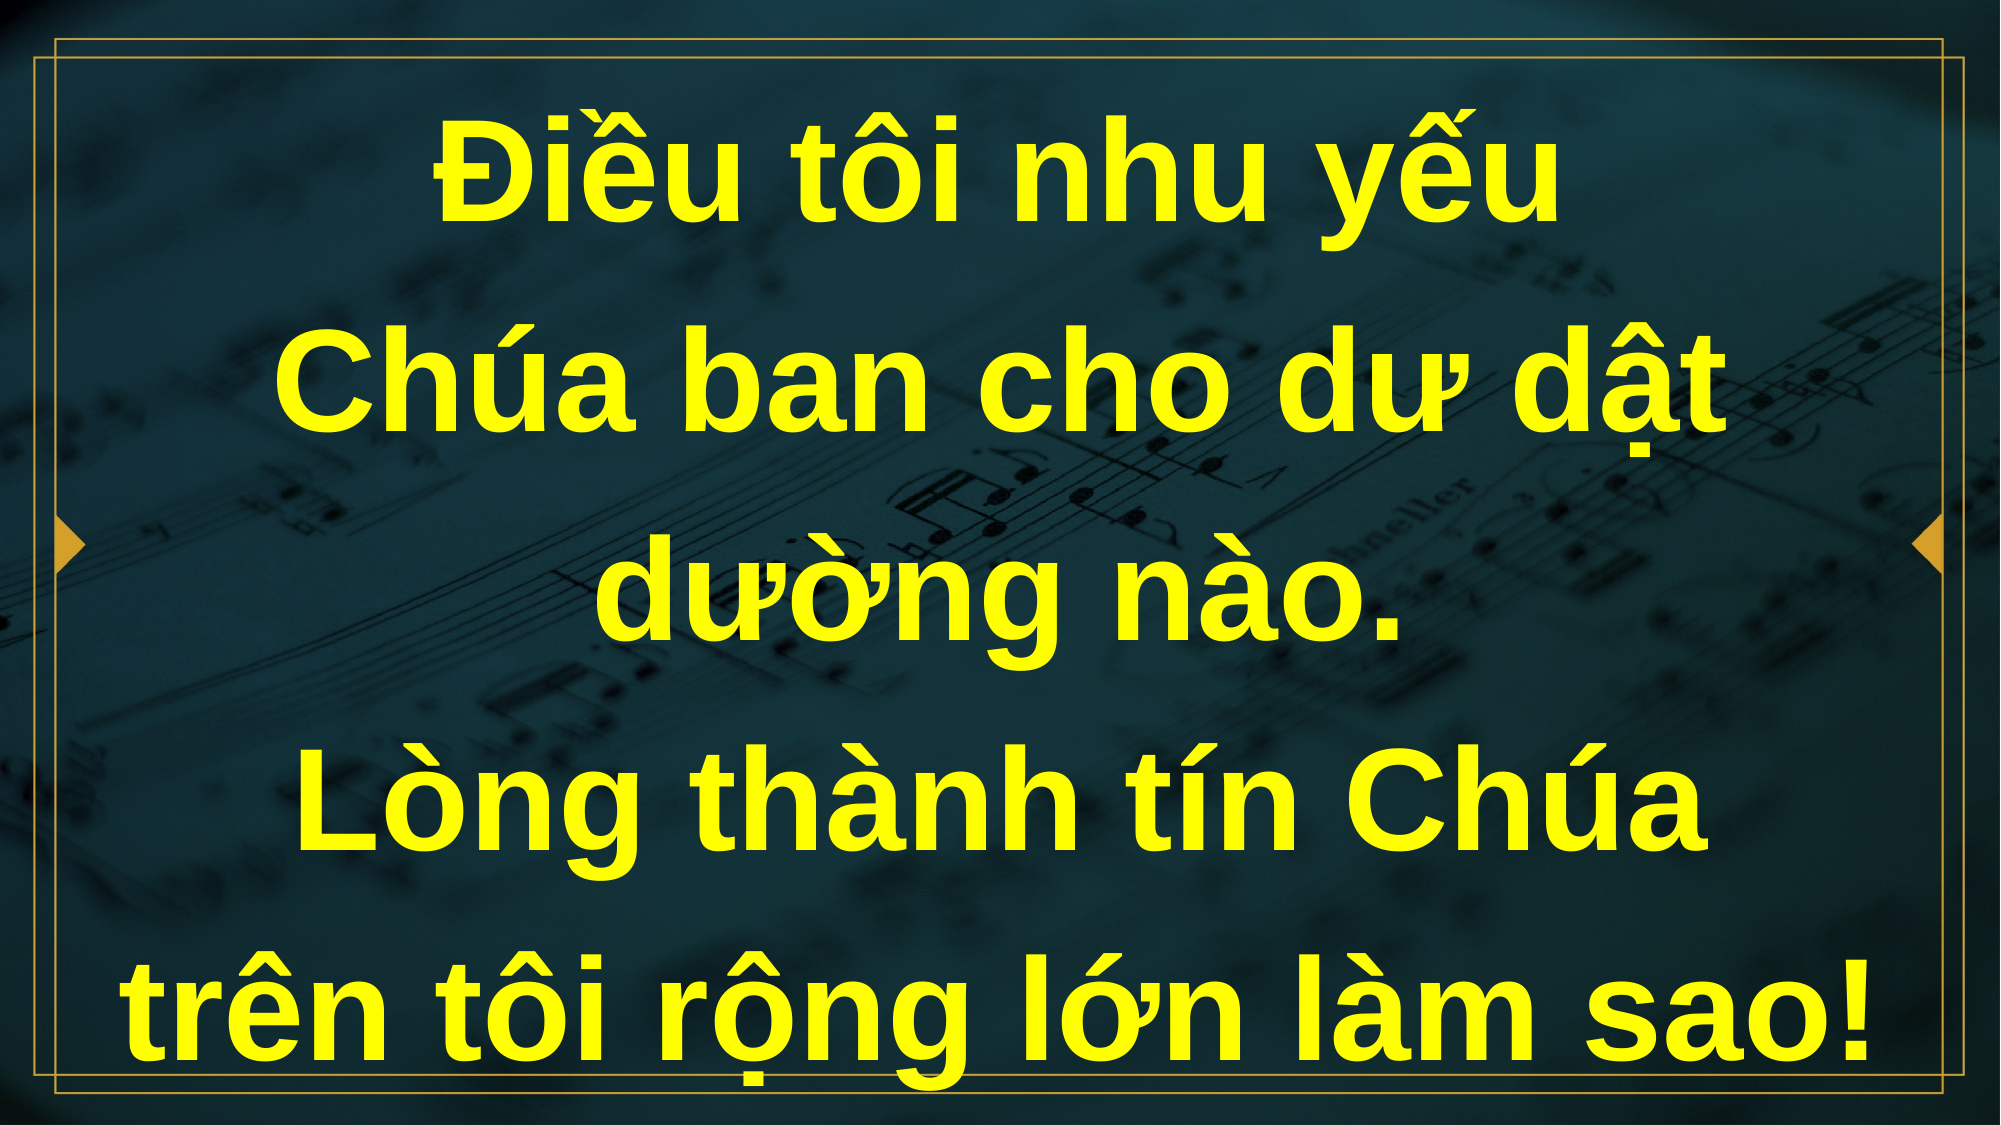

# Điều tôi nhu yếu Chúa ban cho dư dật dường nào. Lòng thành tín Chúa trên tôi rộng lớn làm sao!